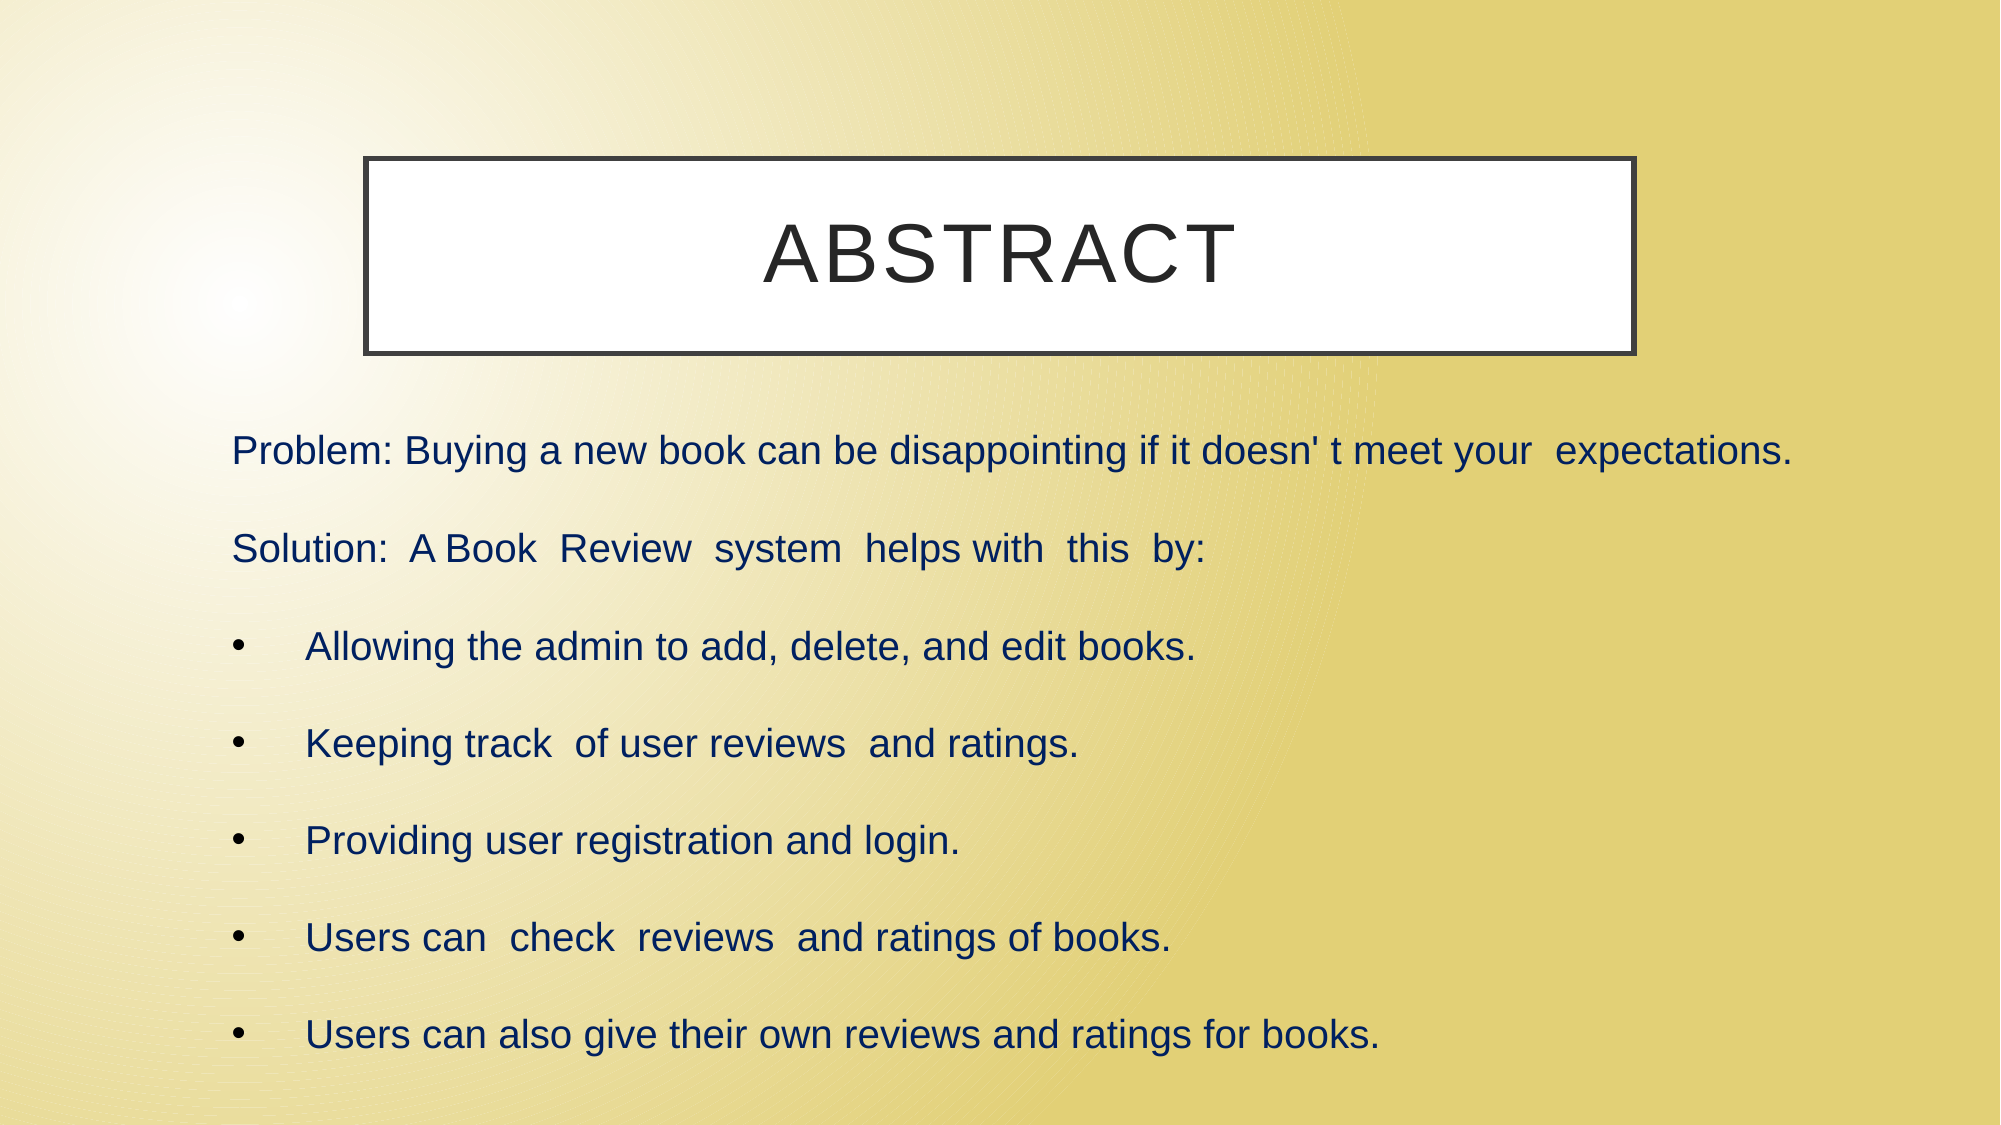

# Abstract
Problem: Buying a new book can be disappointing if it doesn' t meet your  expectations.

Solution:  A Book  Review  system  helps with  this  by:

Allowing the admin to add, delete, and edit books.

Keeping track  of user reviews  and ratings.

Providing user registration and login.

Users can  check  reviews  and ratings of books.

Users can also give their own reviews and ratings for books.